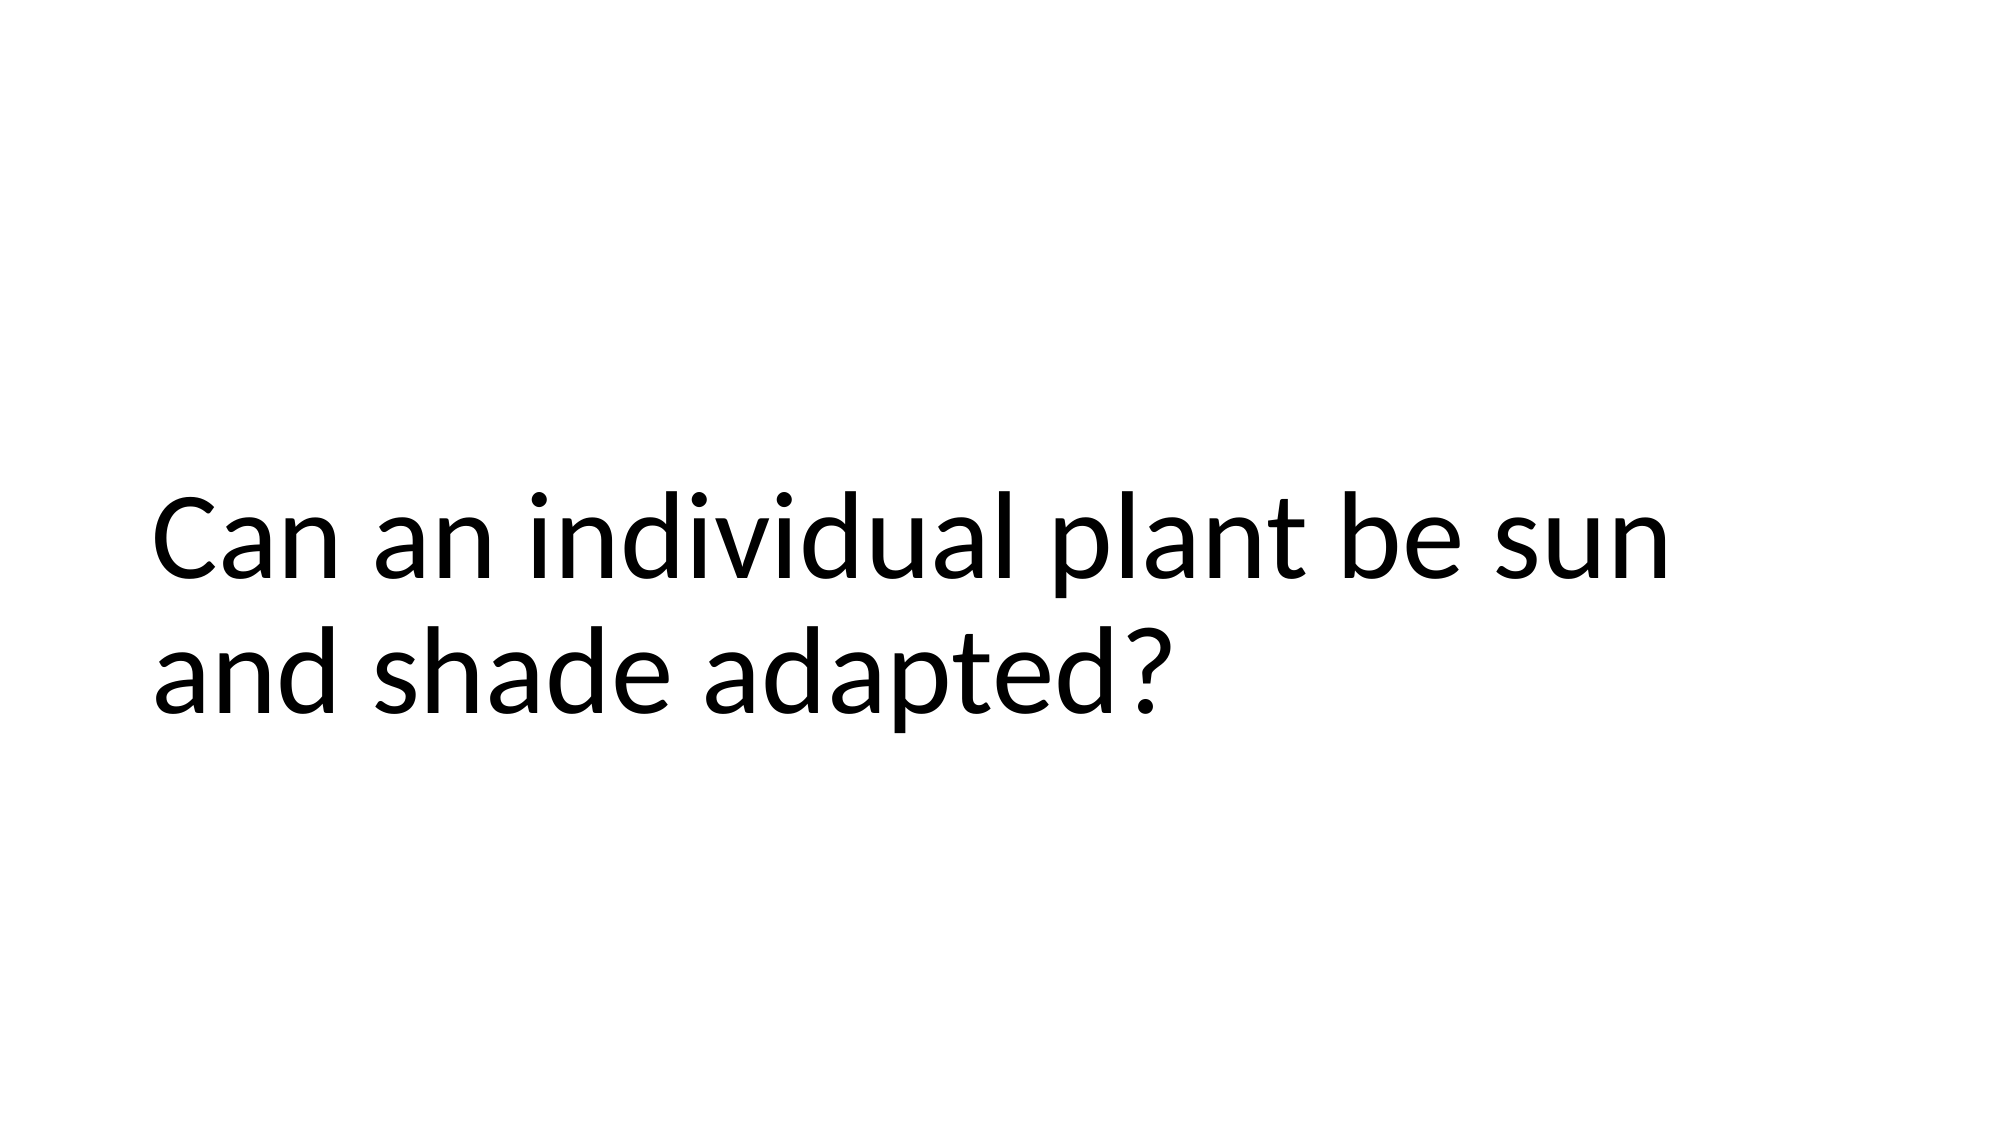

# Can an individual plant be sun and shade adapted?